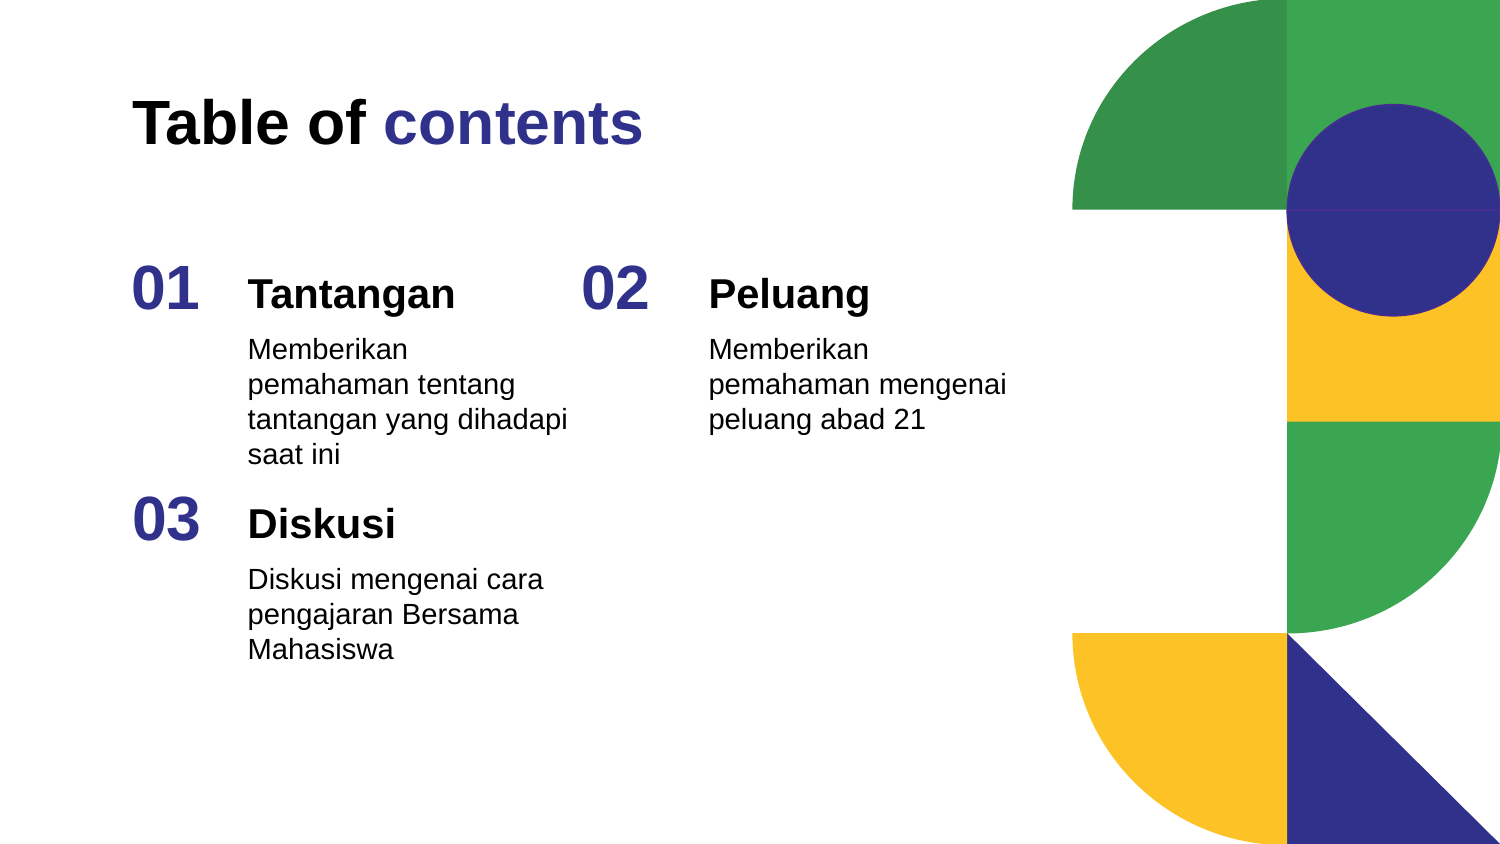

# Table of contents
Tantangan
Peluang
01
02
Memberikan pemahaman tentang tantangan yang dihadapi saat ini
Memberikan pemahaman mengenai peluang abad 21
Diskusi
03
Diskusi mengenai cara pengajaran Bersama Mahasiswa